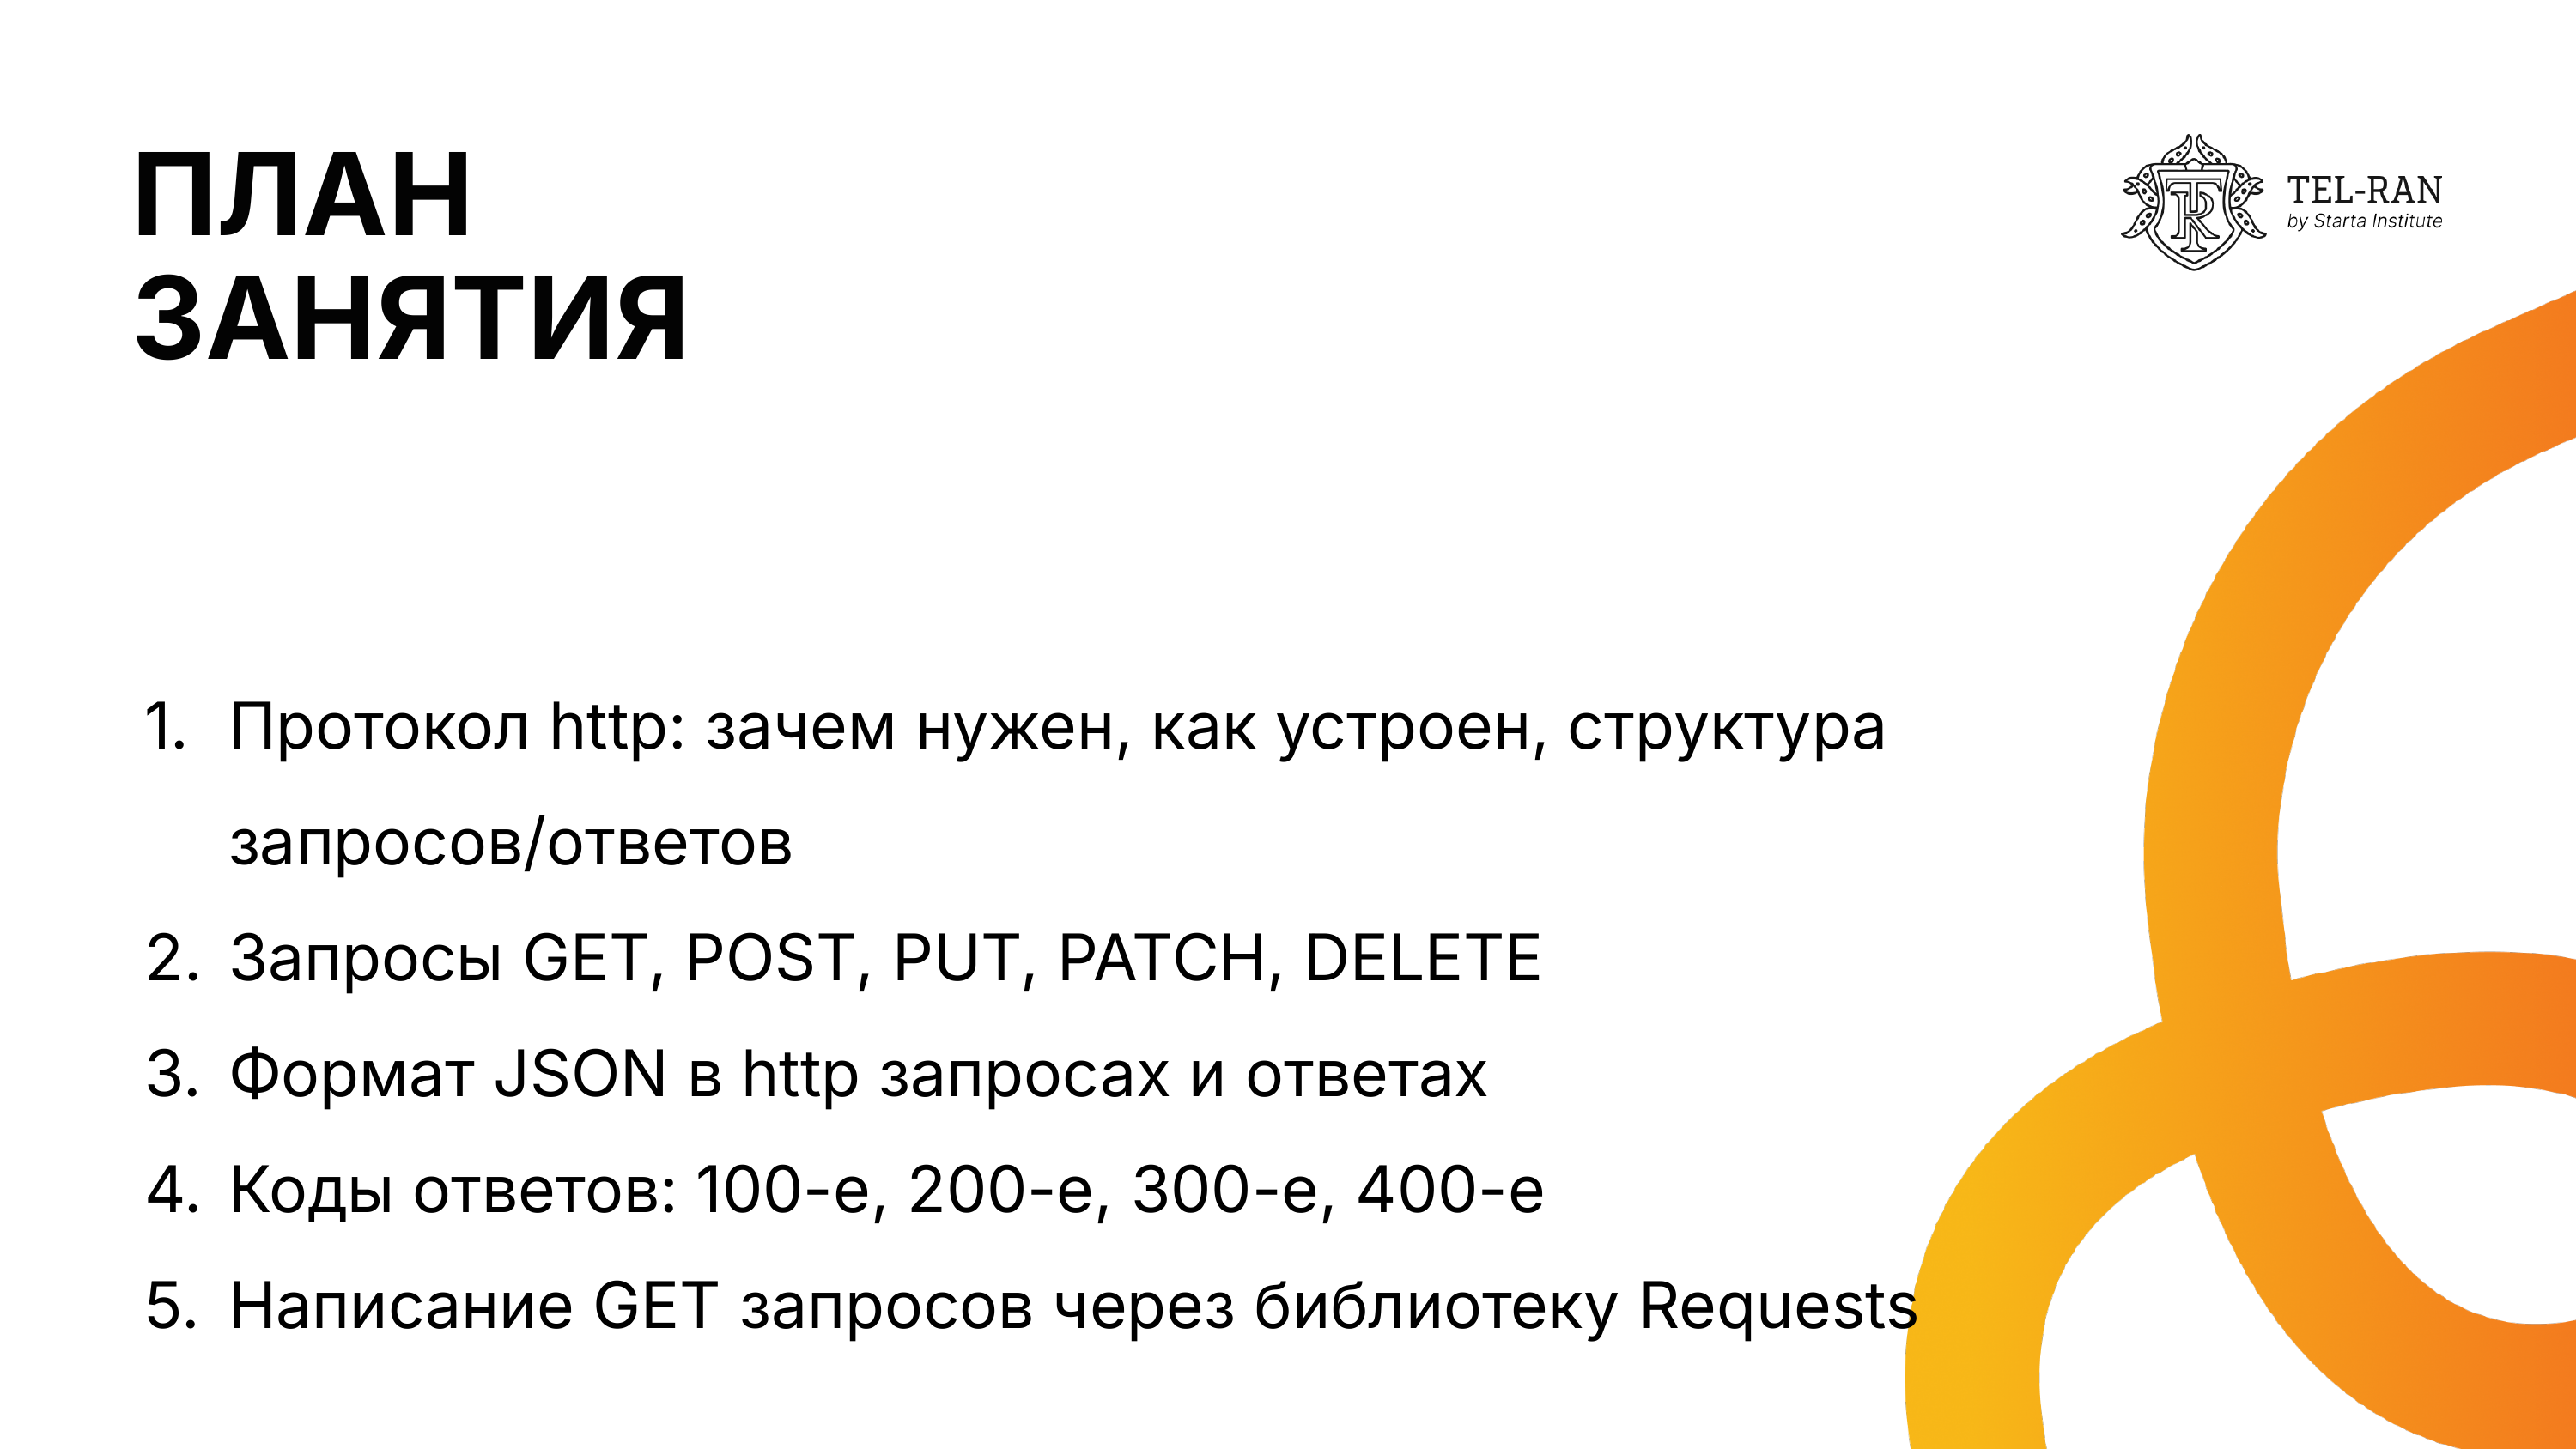

ПЛАН
ЗАНЯТИЯ
Протокол http: зачем нужен, как устроен, структура запросов/ответов
Запросы GET, POST, PUT, PATCH, DELETE
Формат JSON в http запросах и ответах
Коды ответов: 100-е, 200-е, 300-е, 400-е
Написание GET запросов через библиотеку Requests